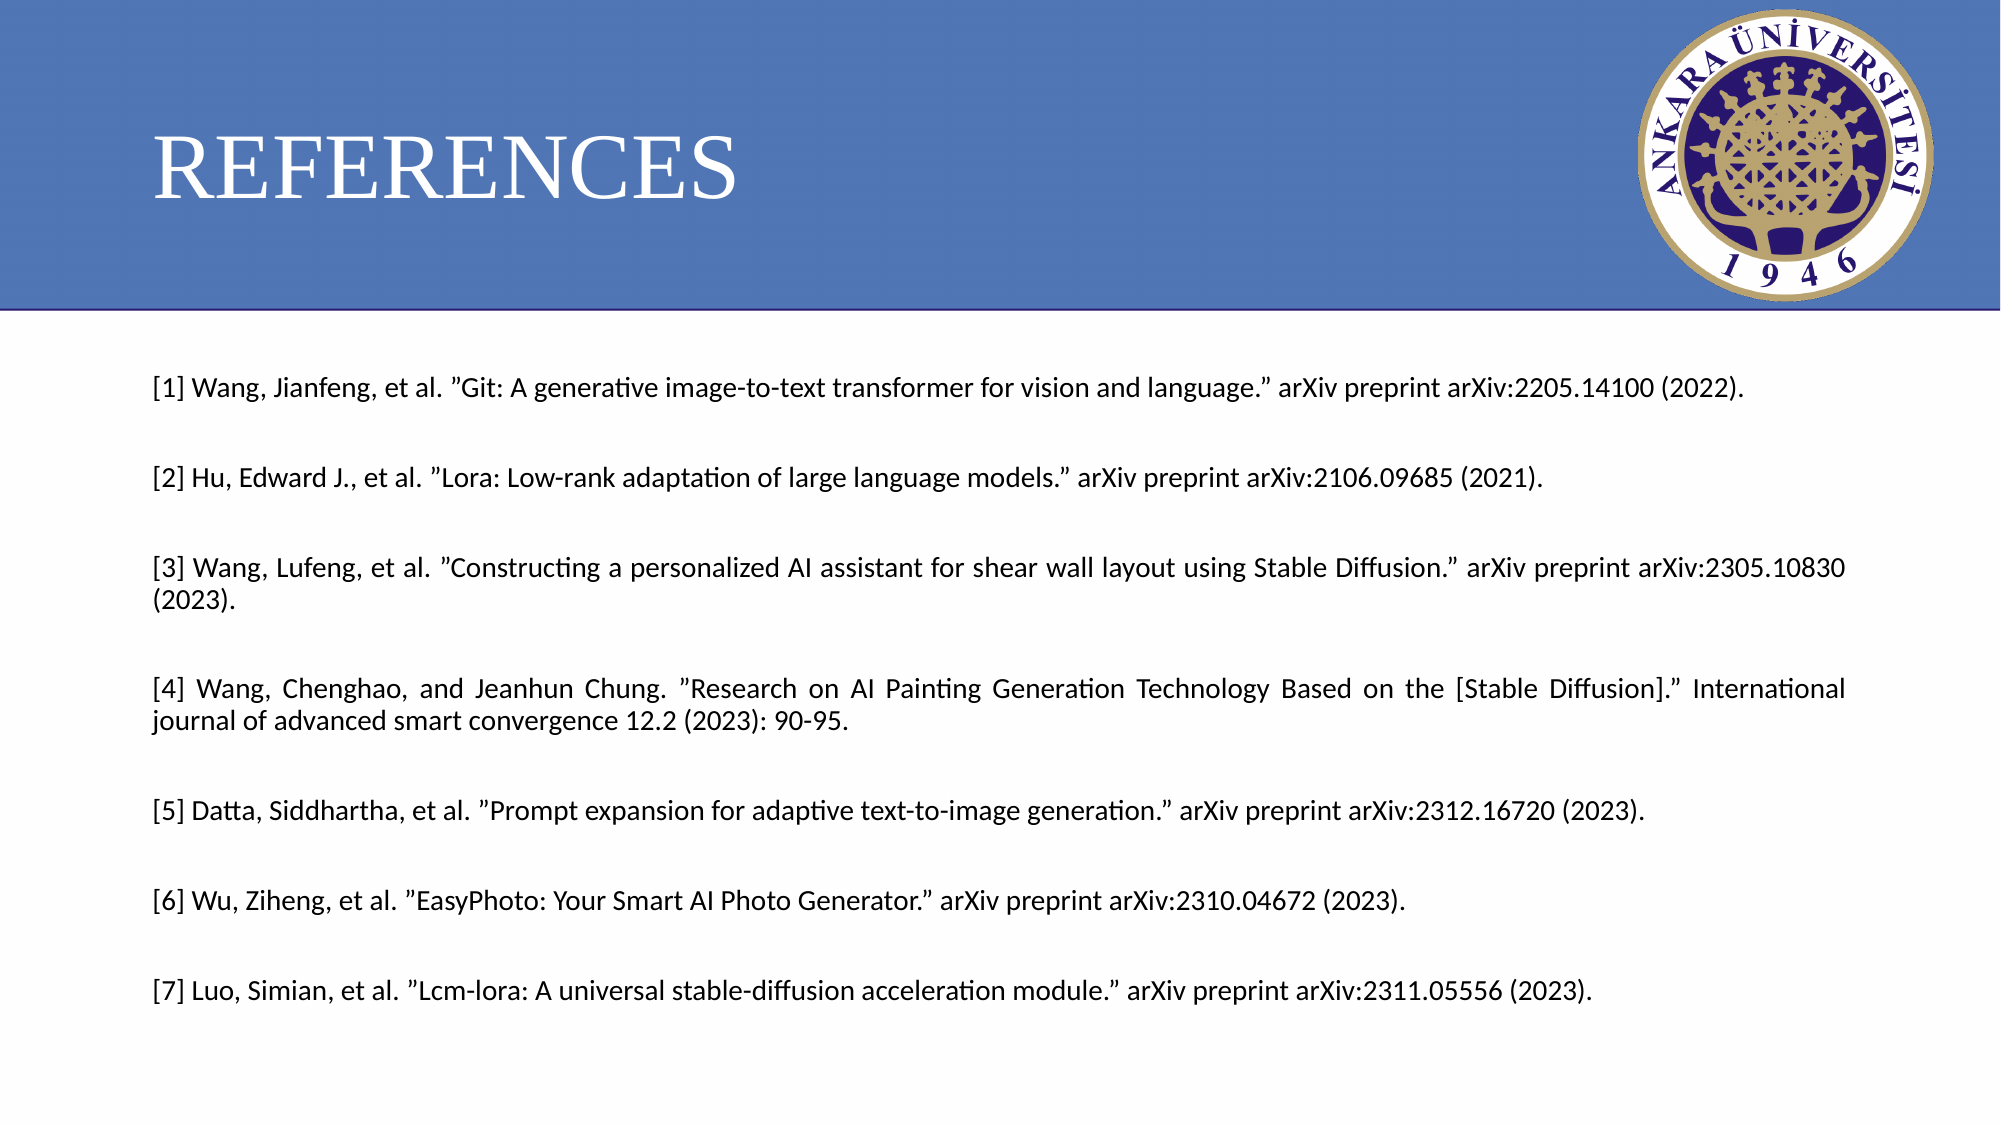

# REFERENCES
[1] Wang, Jianfeng, et al. ”Git: A generative image-to-text transformer for vision and language.” arXiv preprint arXiv:2205.14100 (2022).
[2] Hu, Edward J., et al. ”Lora: Low-rank adaptation of large language models.” arXiv preprint arXiv:2106.09685 (2021).
[3] Wang, Lufeng, et al. ”Constructing a personalized AI assistant for shear wall layout using Stable Diffusion.” arXiv preprint arXiv:2305.10830 (2023).
[4] Wang, Chenghao, and Jeanhun Chung. ”Research on AI Painting Generation Technology Based on the [Stable Diffusion].” International journal of advanced smart convergence 12.2 (2023): 90-95.
[5] Datta, Siddhartha, et al. ”Prompt expansion for adaptive text-to-image generation.” arXiv preprint arXiv:2312.16720 (2023).
[6] Wu, Ziheng, et al. ”EasyPhoto: Your Smart AI Photo Generator.” arXiv preprint arXiv:2310.04672 (2023).
[7] Luo, Simian, et al. ”Lcm-lora: A universal stable-diffusion acceleration module.” arXiv preprint arXiv:2311.05556 (2023).